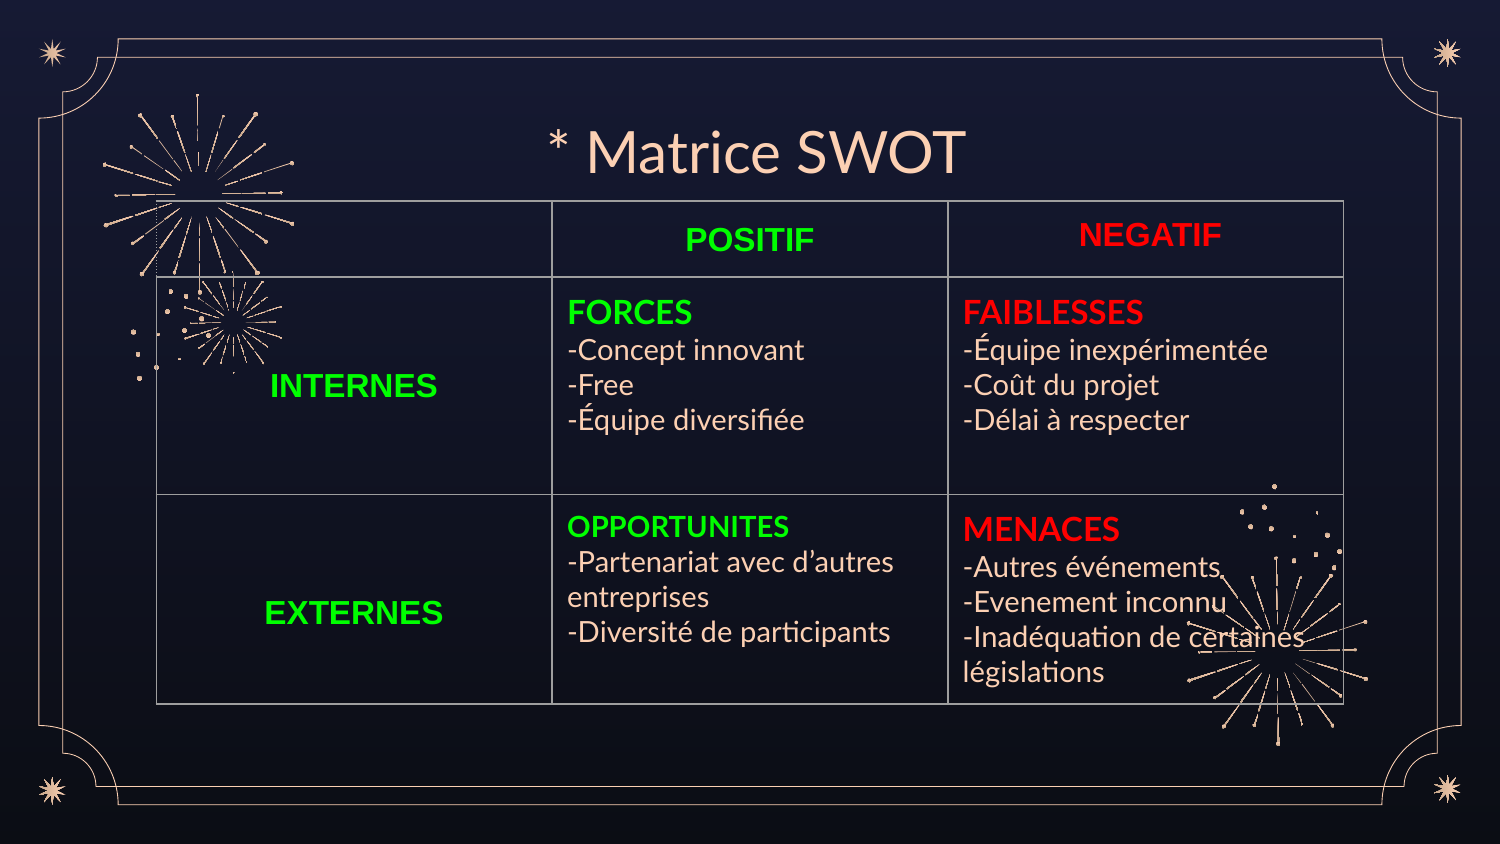

* Matrice SWOT
|  | POSITIF | NEGATIF |
| --- | --- | --- |
| INTERNES | FORCES -Concept innovant -Free -Équipe diversifiée | FAIBLESSES -Équipe inexpérimentée -Coût du projet -Délai à respecter |
| EXTERNES | OPPORTUNITES -Partenariat avec d’autres entreprises -Diversité de participants | MENACES -Autres événements -Evenement inconnu -Inadéquation de certaines législations |